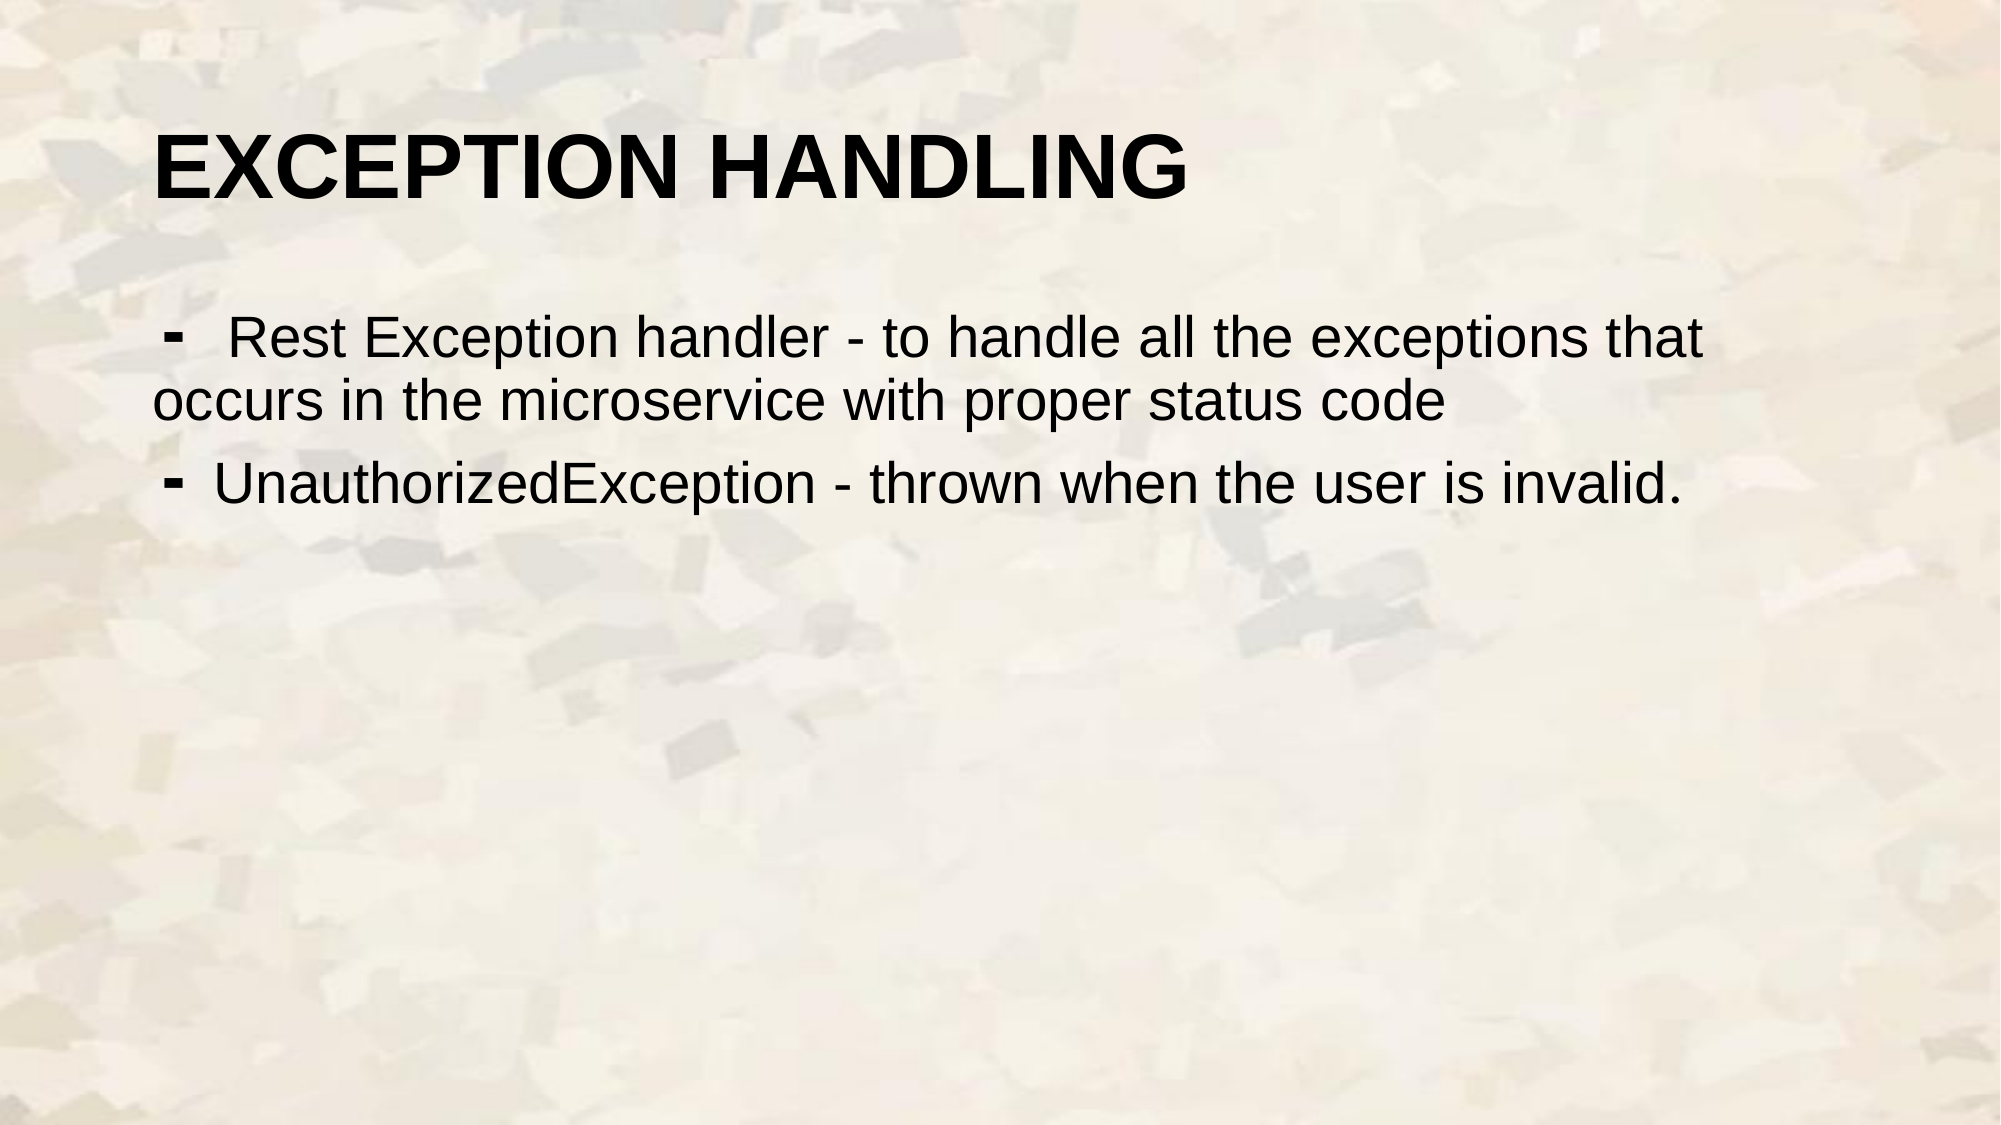

# EXCEPTION HANDLING
 ╸  Rest Exception handler - to handle all the exceptions that occurs in the microservice with proper status code
 ╸ UnauthorizedException - thrown when the user is invalid.